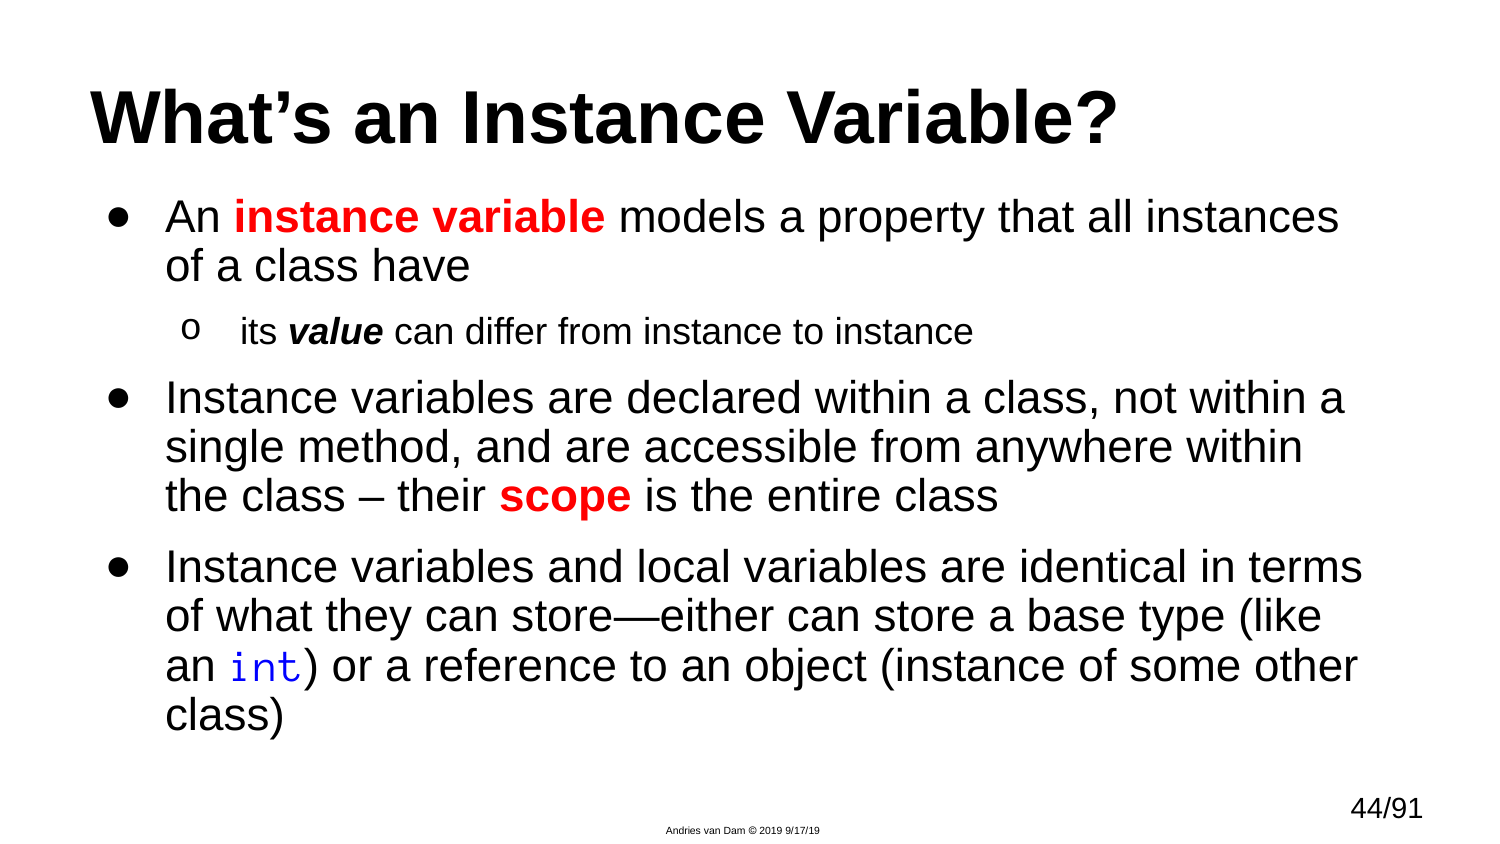

# What’s an Instance Variable?
An instance variable models a property that all instances of a class have
its value can differ from instance to instance
Instance variables are declared within a class, not within a single method, and are accessible from anywhere within the class – their scope is the entire class
Instance variables and local variables are identical in terms of what they can store—either can store a base type (like an int) or a reference to an object (instance of some other class)